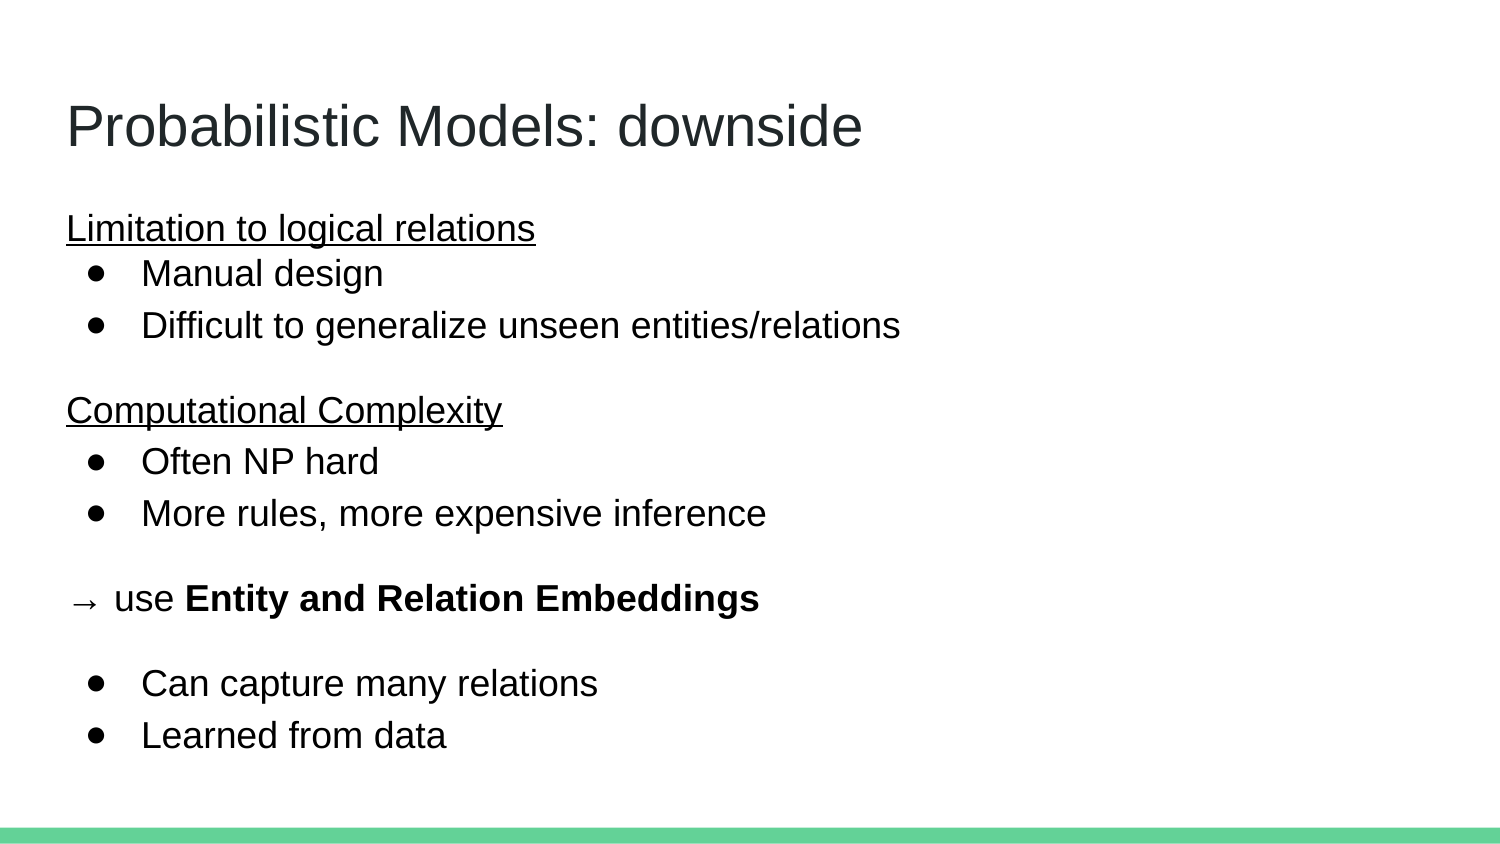

# Probabilistic Models: downside
Limitation to logical relations
Manual design
Difficult to generalize unseen entities/relations
Computational Complexity
Often NP hard
More rules, more expensive inference
→ use Entity and Relation Embeddings
Can capture many relations
Learned from data